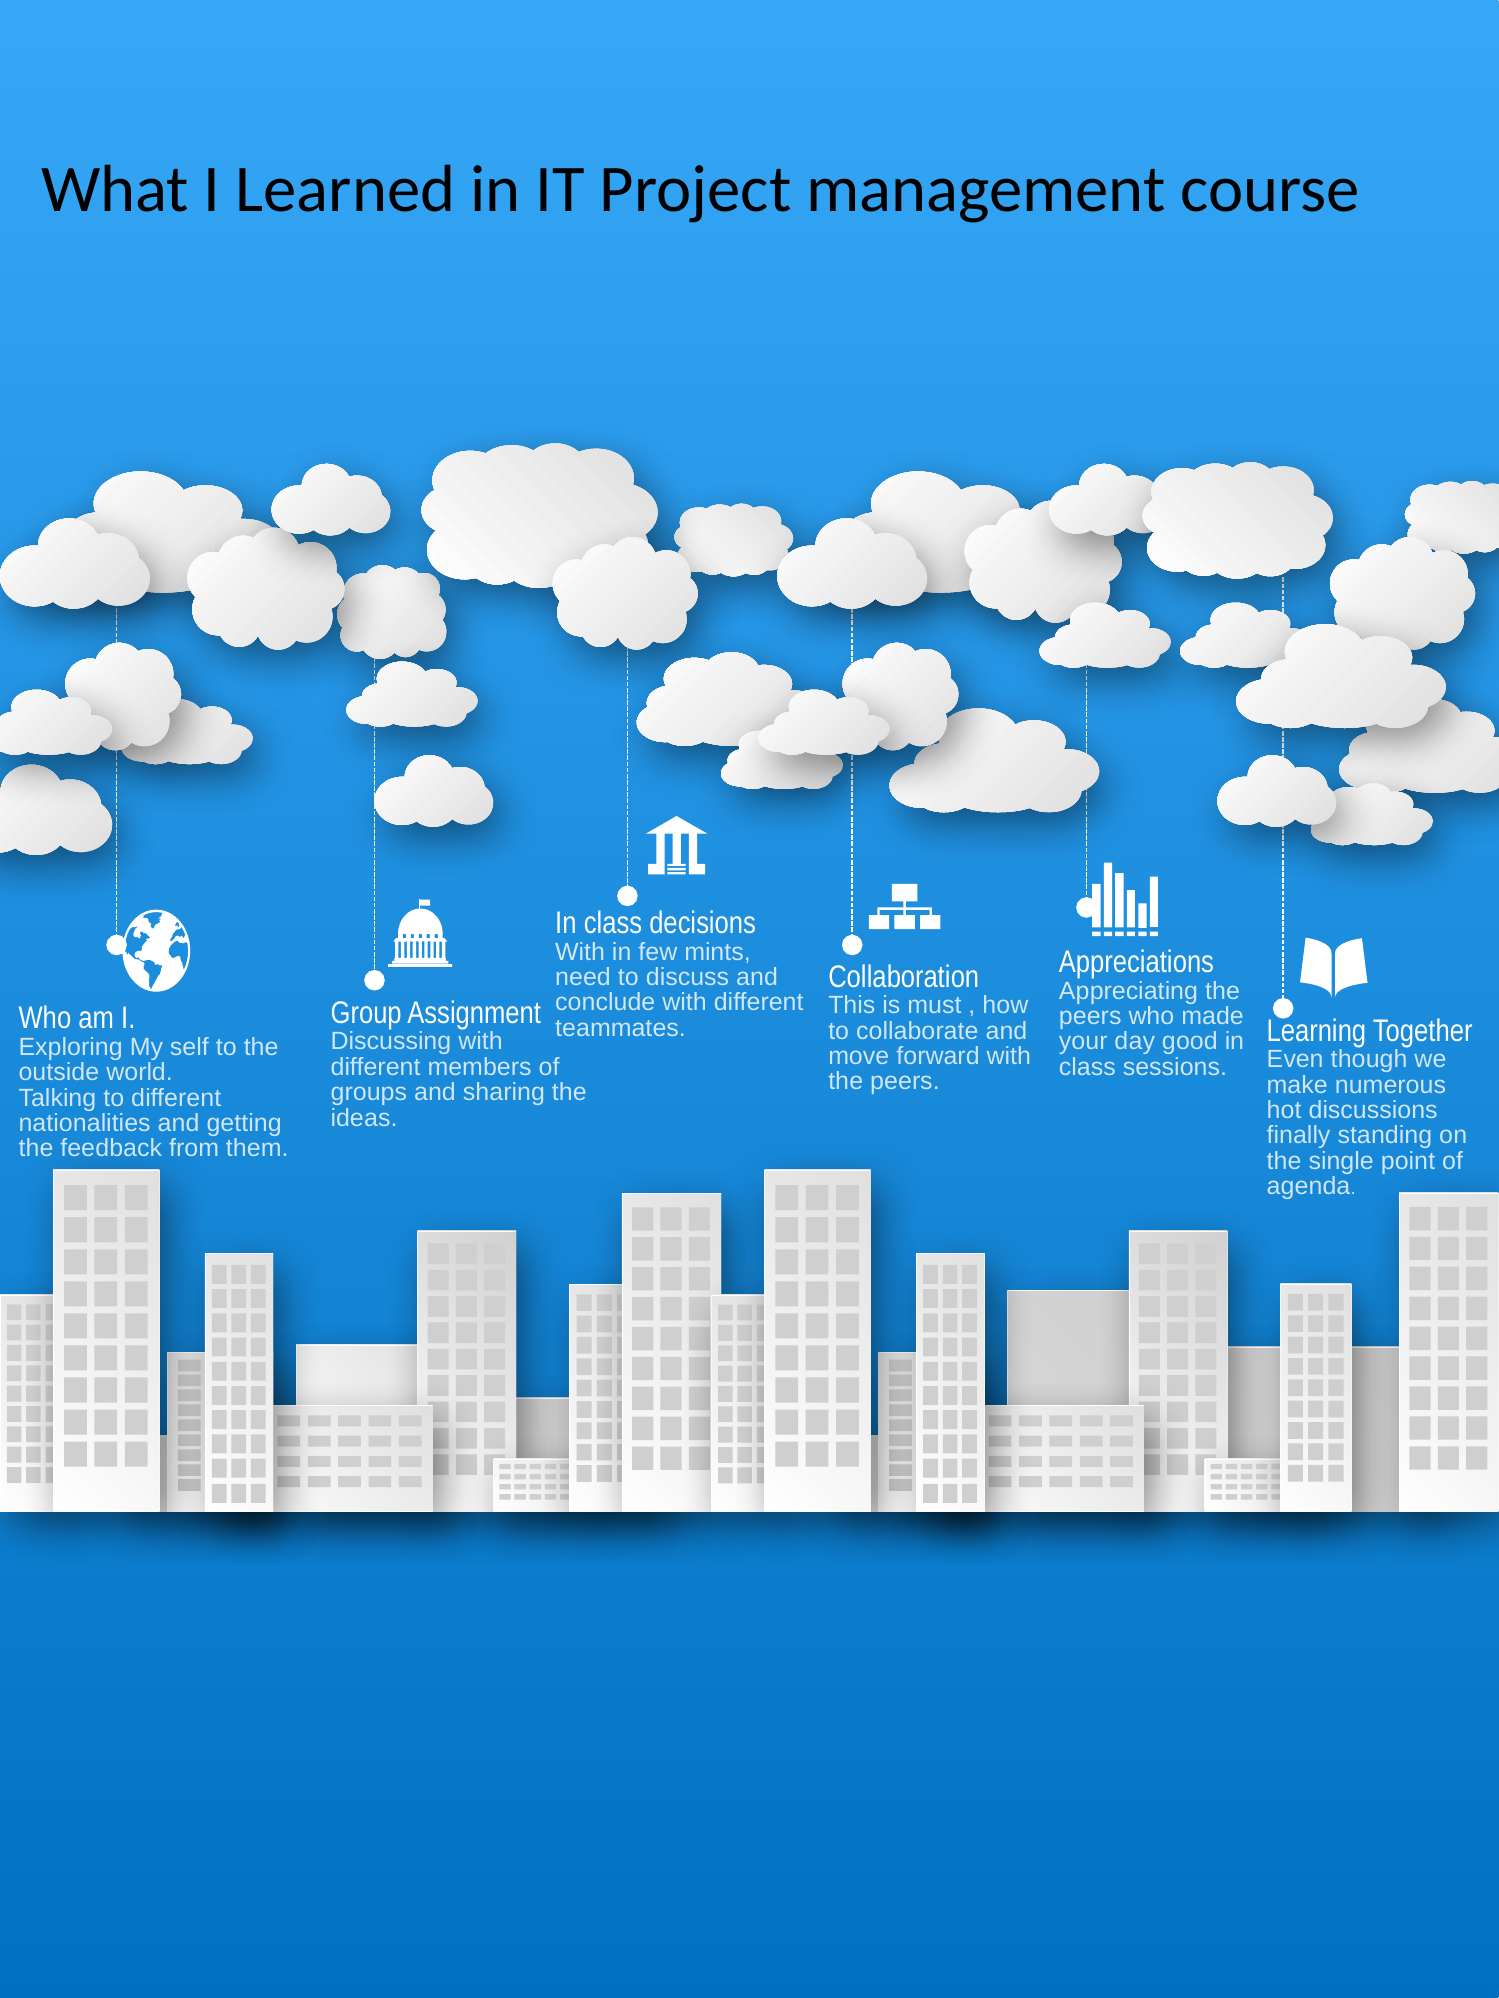

# Slide 1
What I Learned in IT Project management course

In class decisions
With in few mints, need to discuss and conclude with different teammates.

Appreciations
Appreciating the peers who made your day good in class sessions.

Collaboration
This is must , how to collaborate and move forward with the peers.

Group Assignment
Discussing with different members of groups and sharing the ideas.

Who am I.
Exploring My self to the outside world.
Talking to different nationalities and getting the feedback from them.

Learning Together
Even though we make numerous hot discussions  finally standing on the single point of agenda.